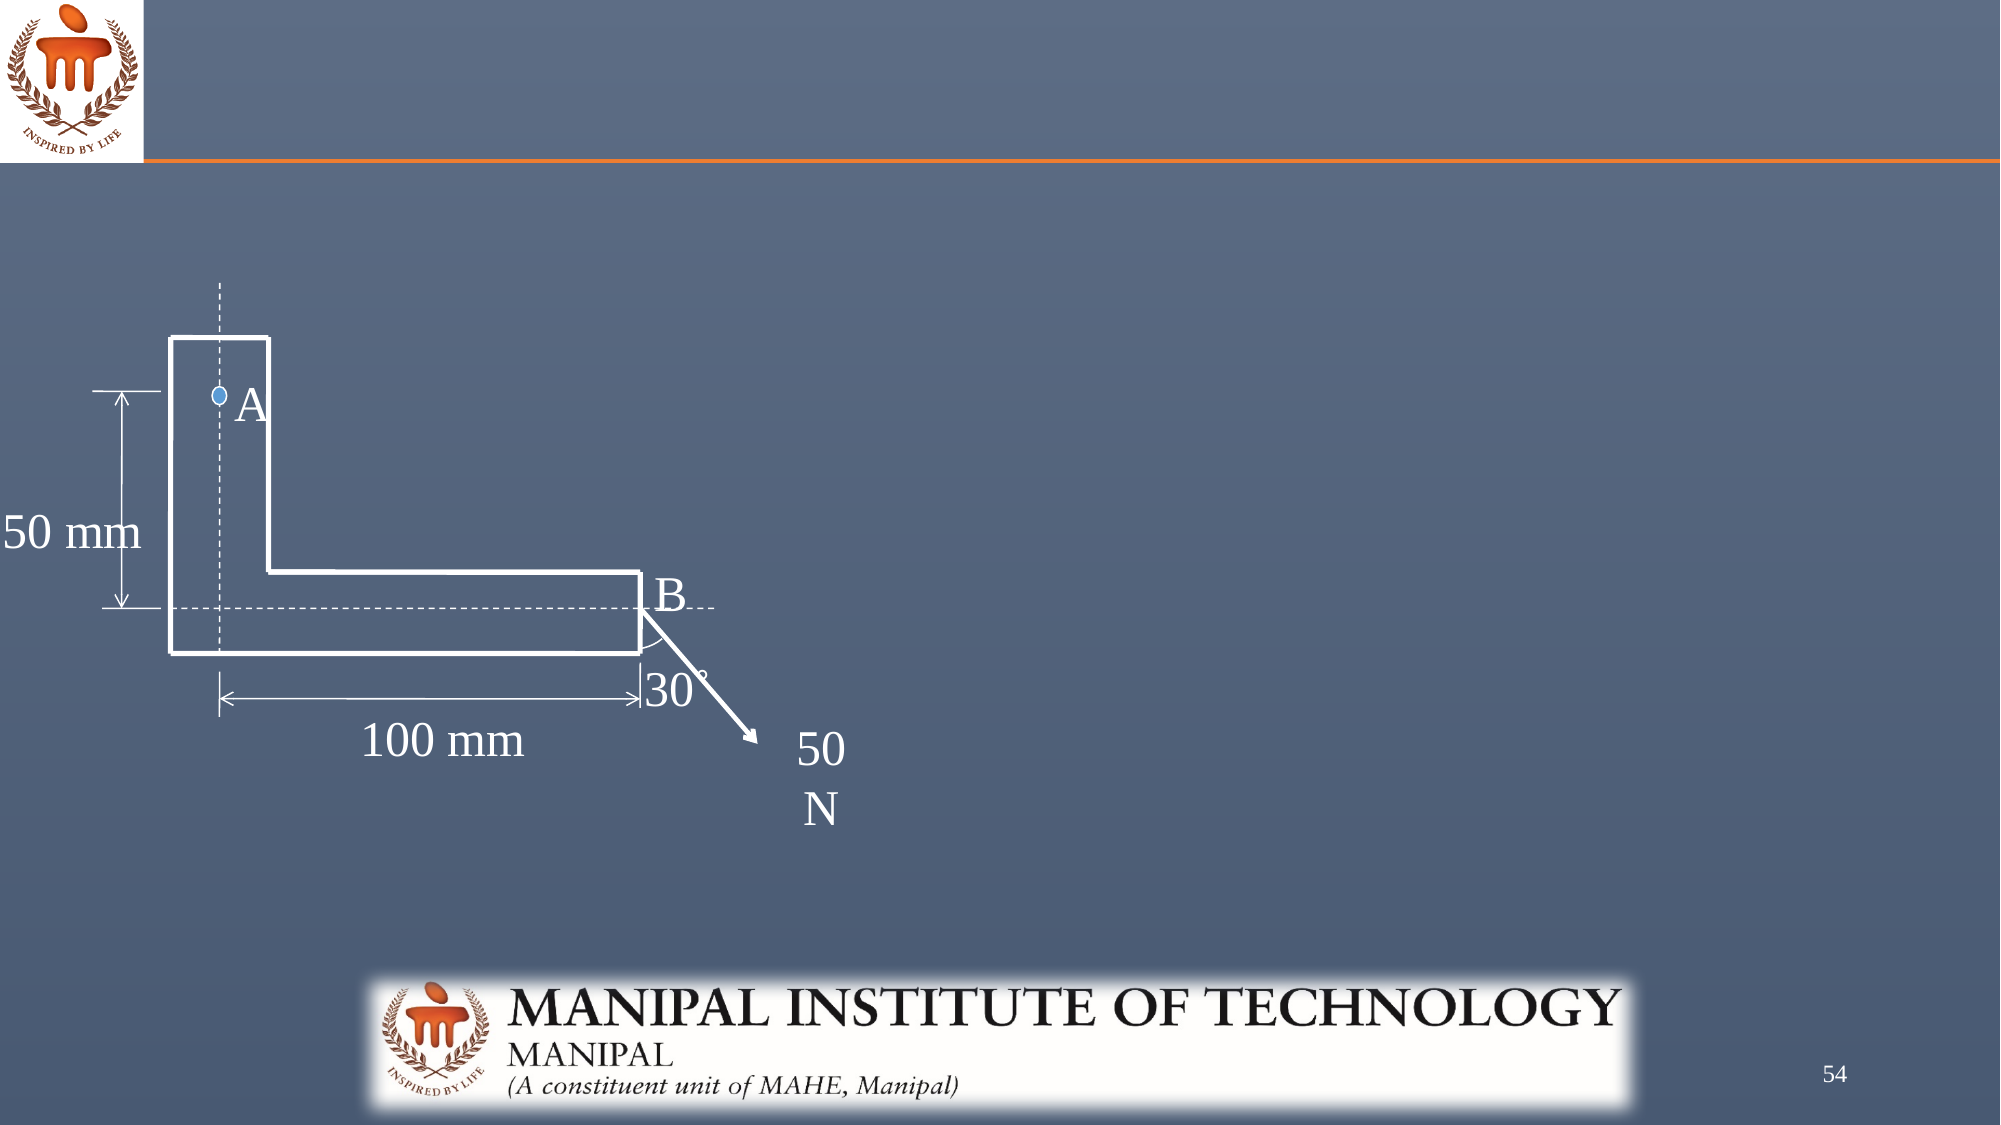

A

50 mm
B

30˚
100 mm
50 N
54